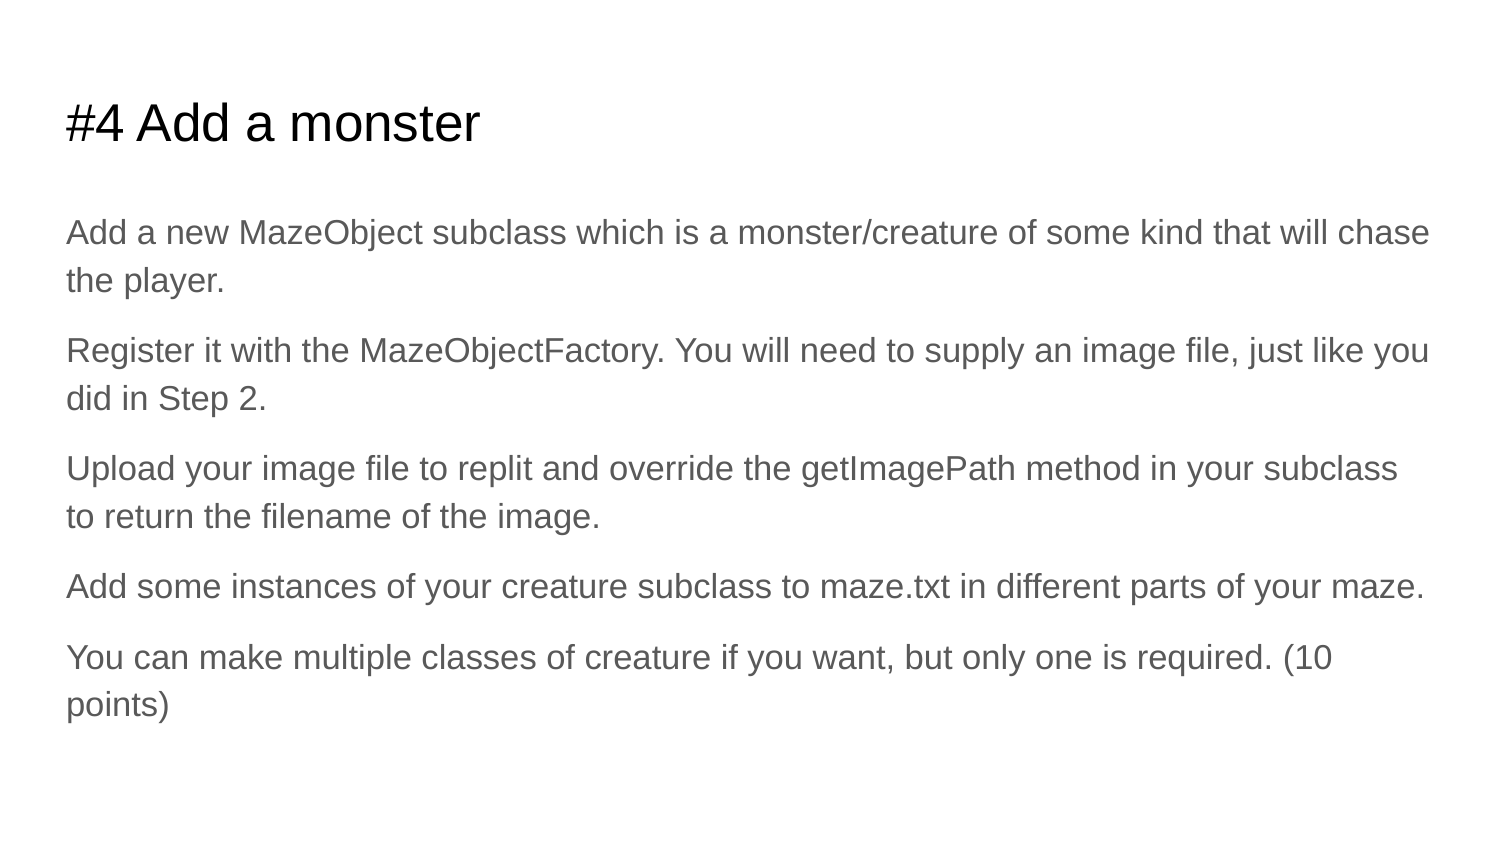

# #4 Add a monster
Add a new MazeObject subclass which is a monster/creature of some kind that will chase the player.
Register it with the MazeObjectFactory. You will need to supply an image file, just like you did in Step 2.
Upload your image file to replit and override the getImagePath method in your subclass to return the filename of the image.
Add some instances of your creature subclass to maze.txt in different parts of your maze.
You can make multiple classes of creature if you want, but only one is required. (10 points)